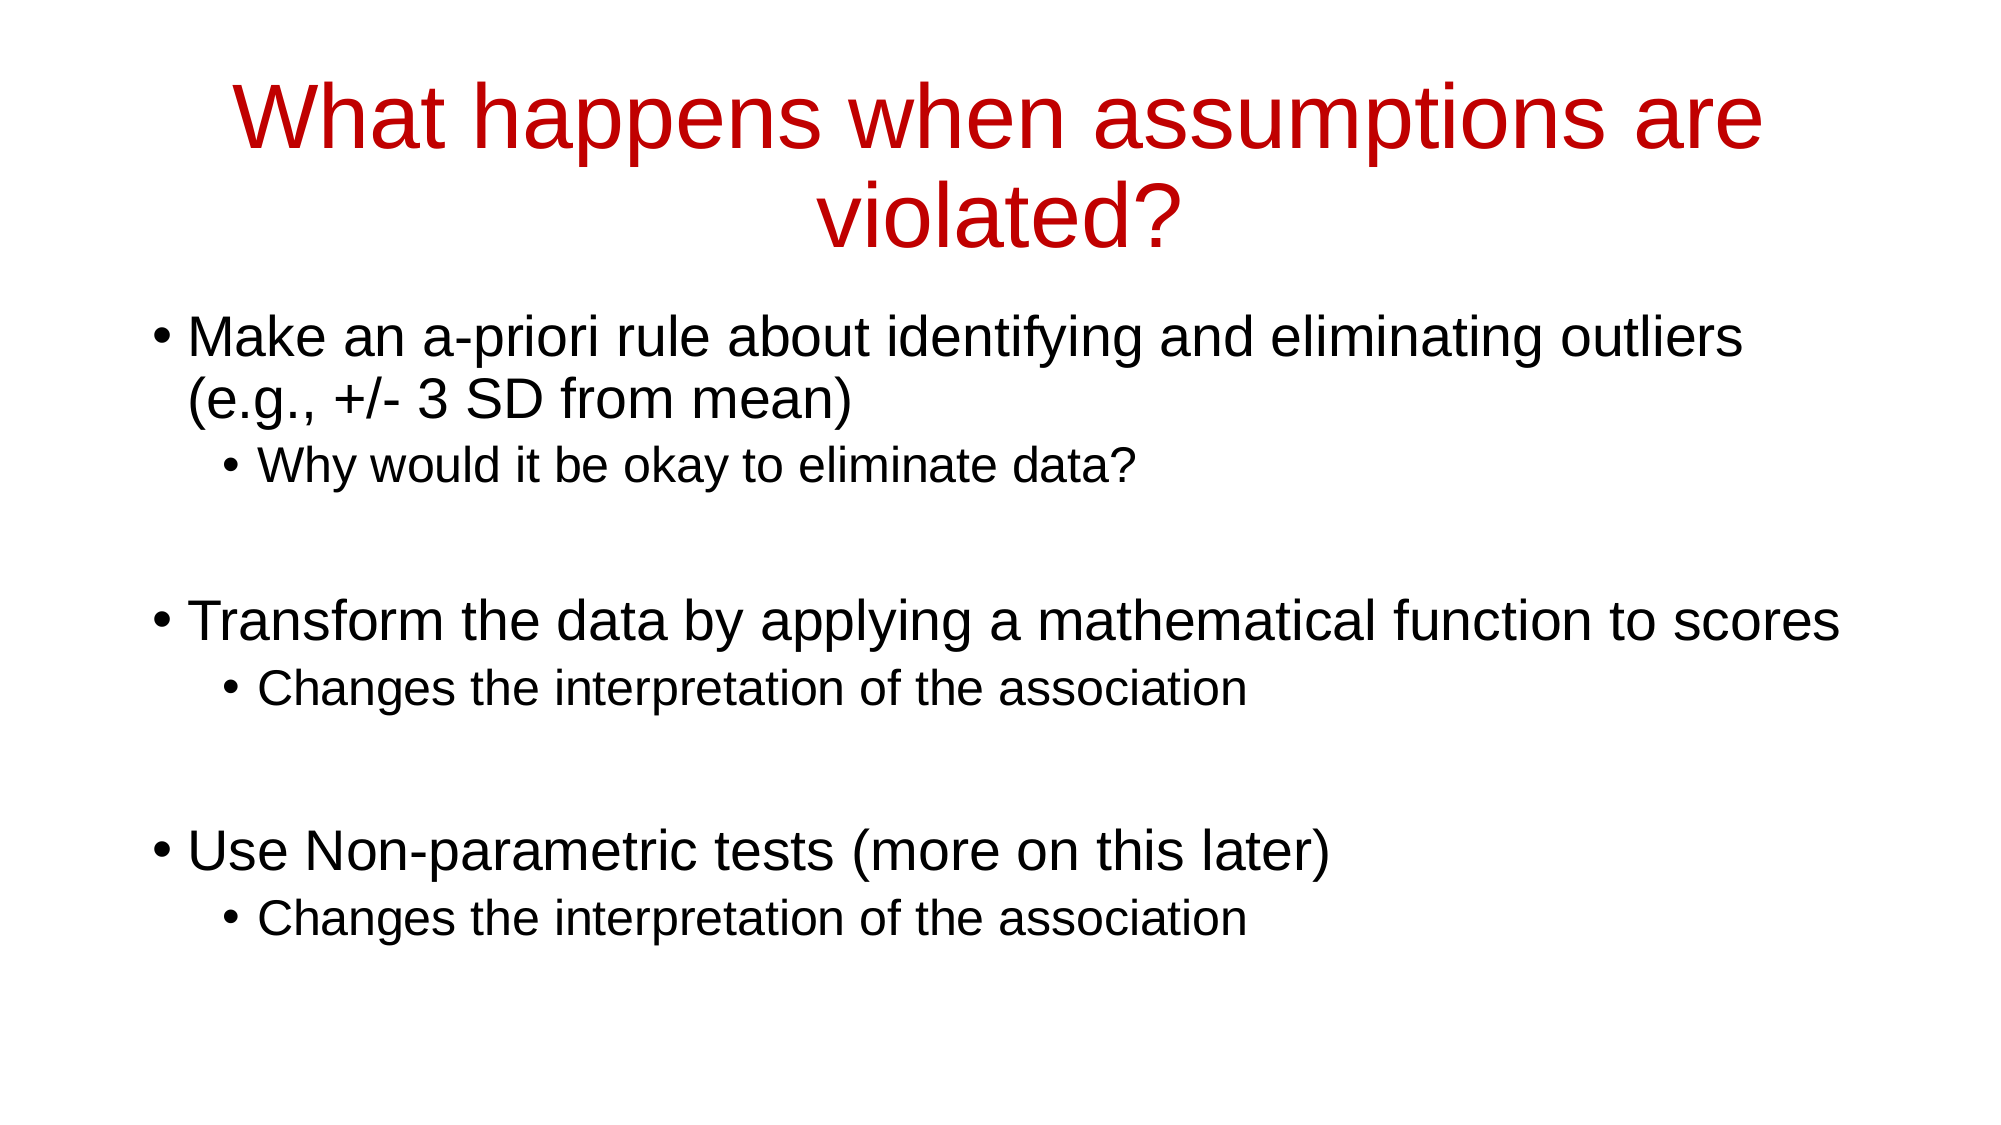

# What happens when assumptions are violated?
Make an a-priori rule about identifying and eliminating outliers (e.g., +/- 3 SD from mean)
Why would it be okay to eliminate data?

Transform the data by applying a mathematical function to scores
Changes the interpretation of the association

Use Non-parametric tests (more on this later)
Changes the interpretation of the association